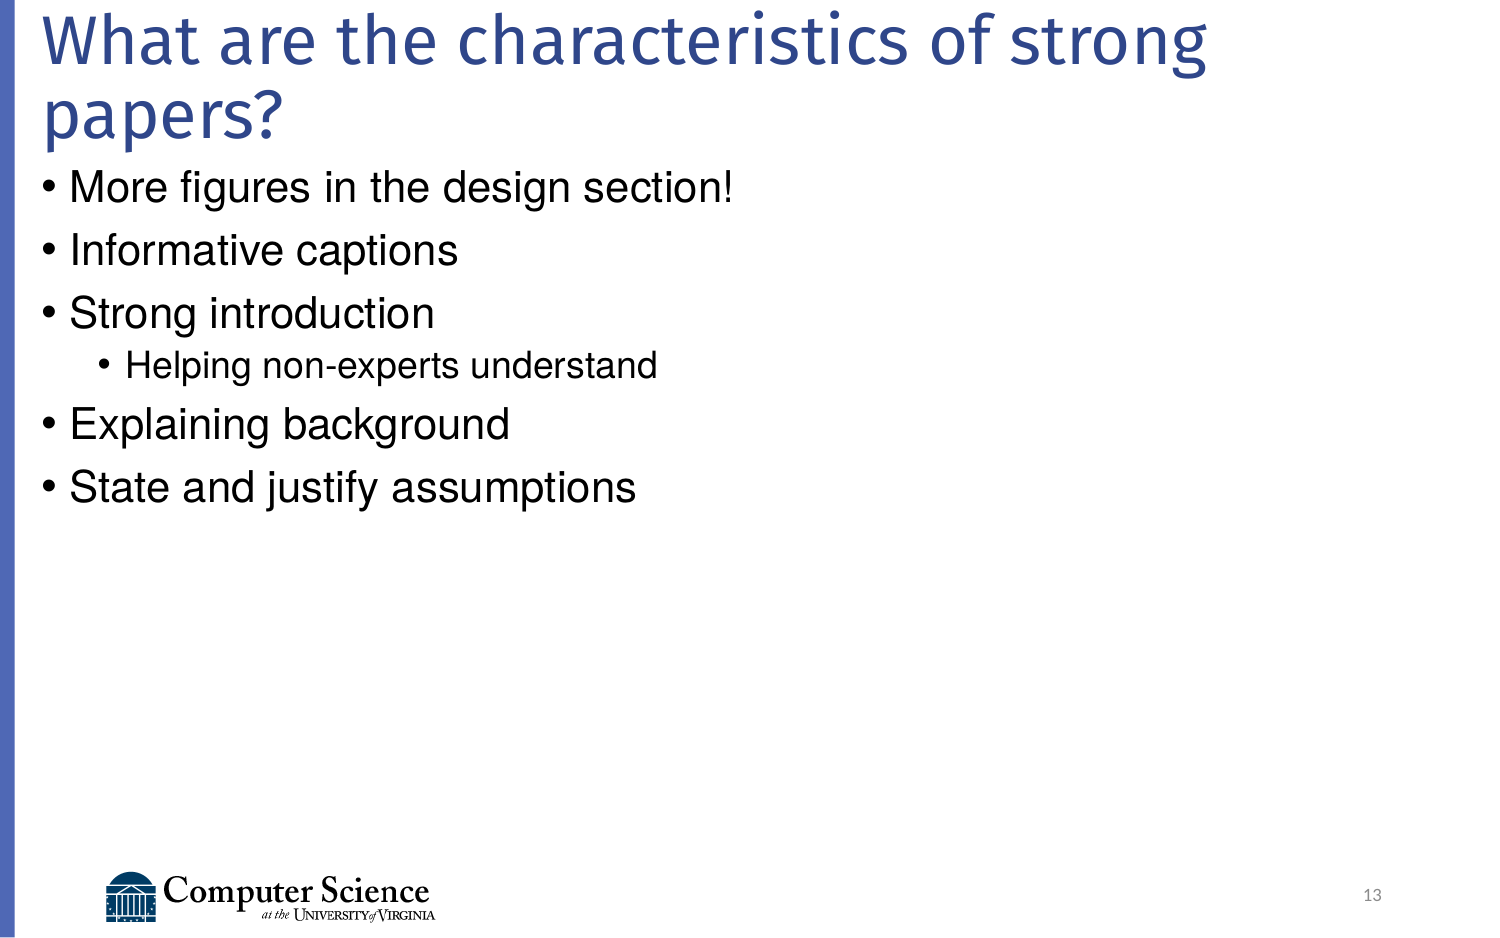

# What are the characteristics of strong papers?
More figures in the design section!
Informative captions
Strong introduction
Helping non-experts understand
Explaining background
State and justify assumptions
13